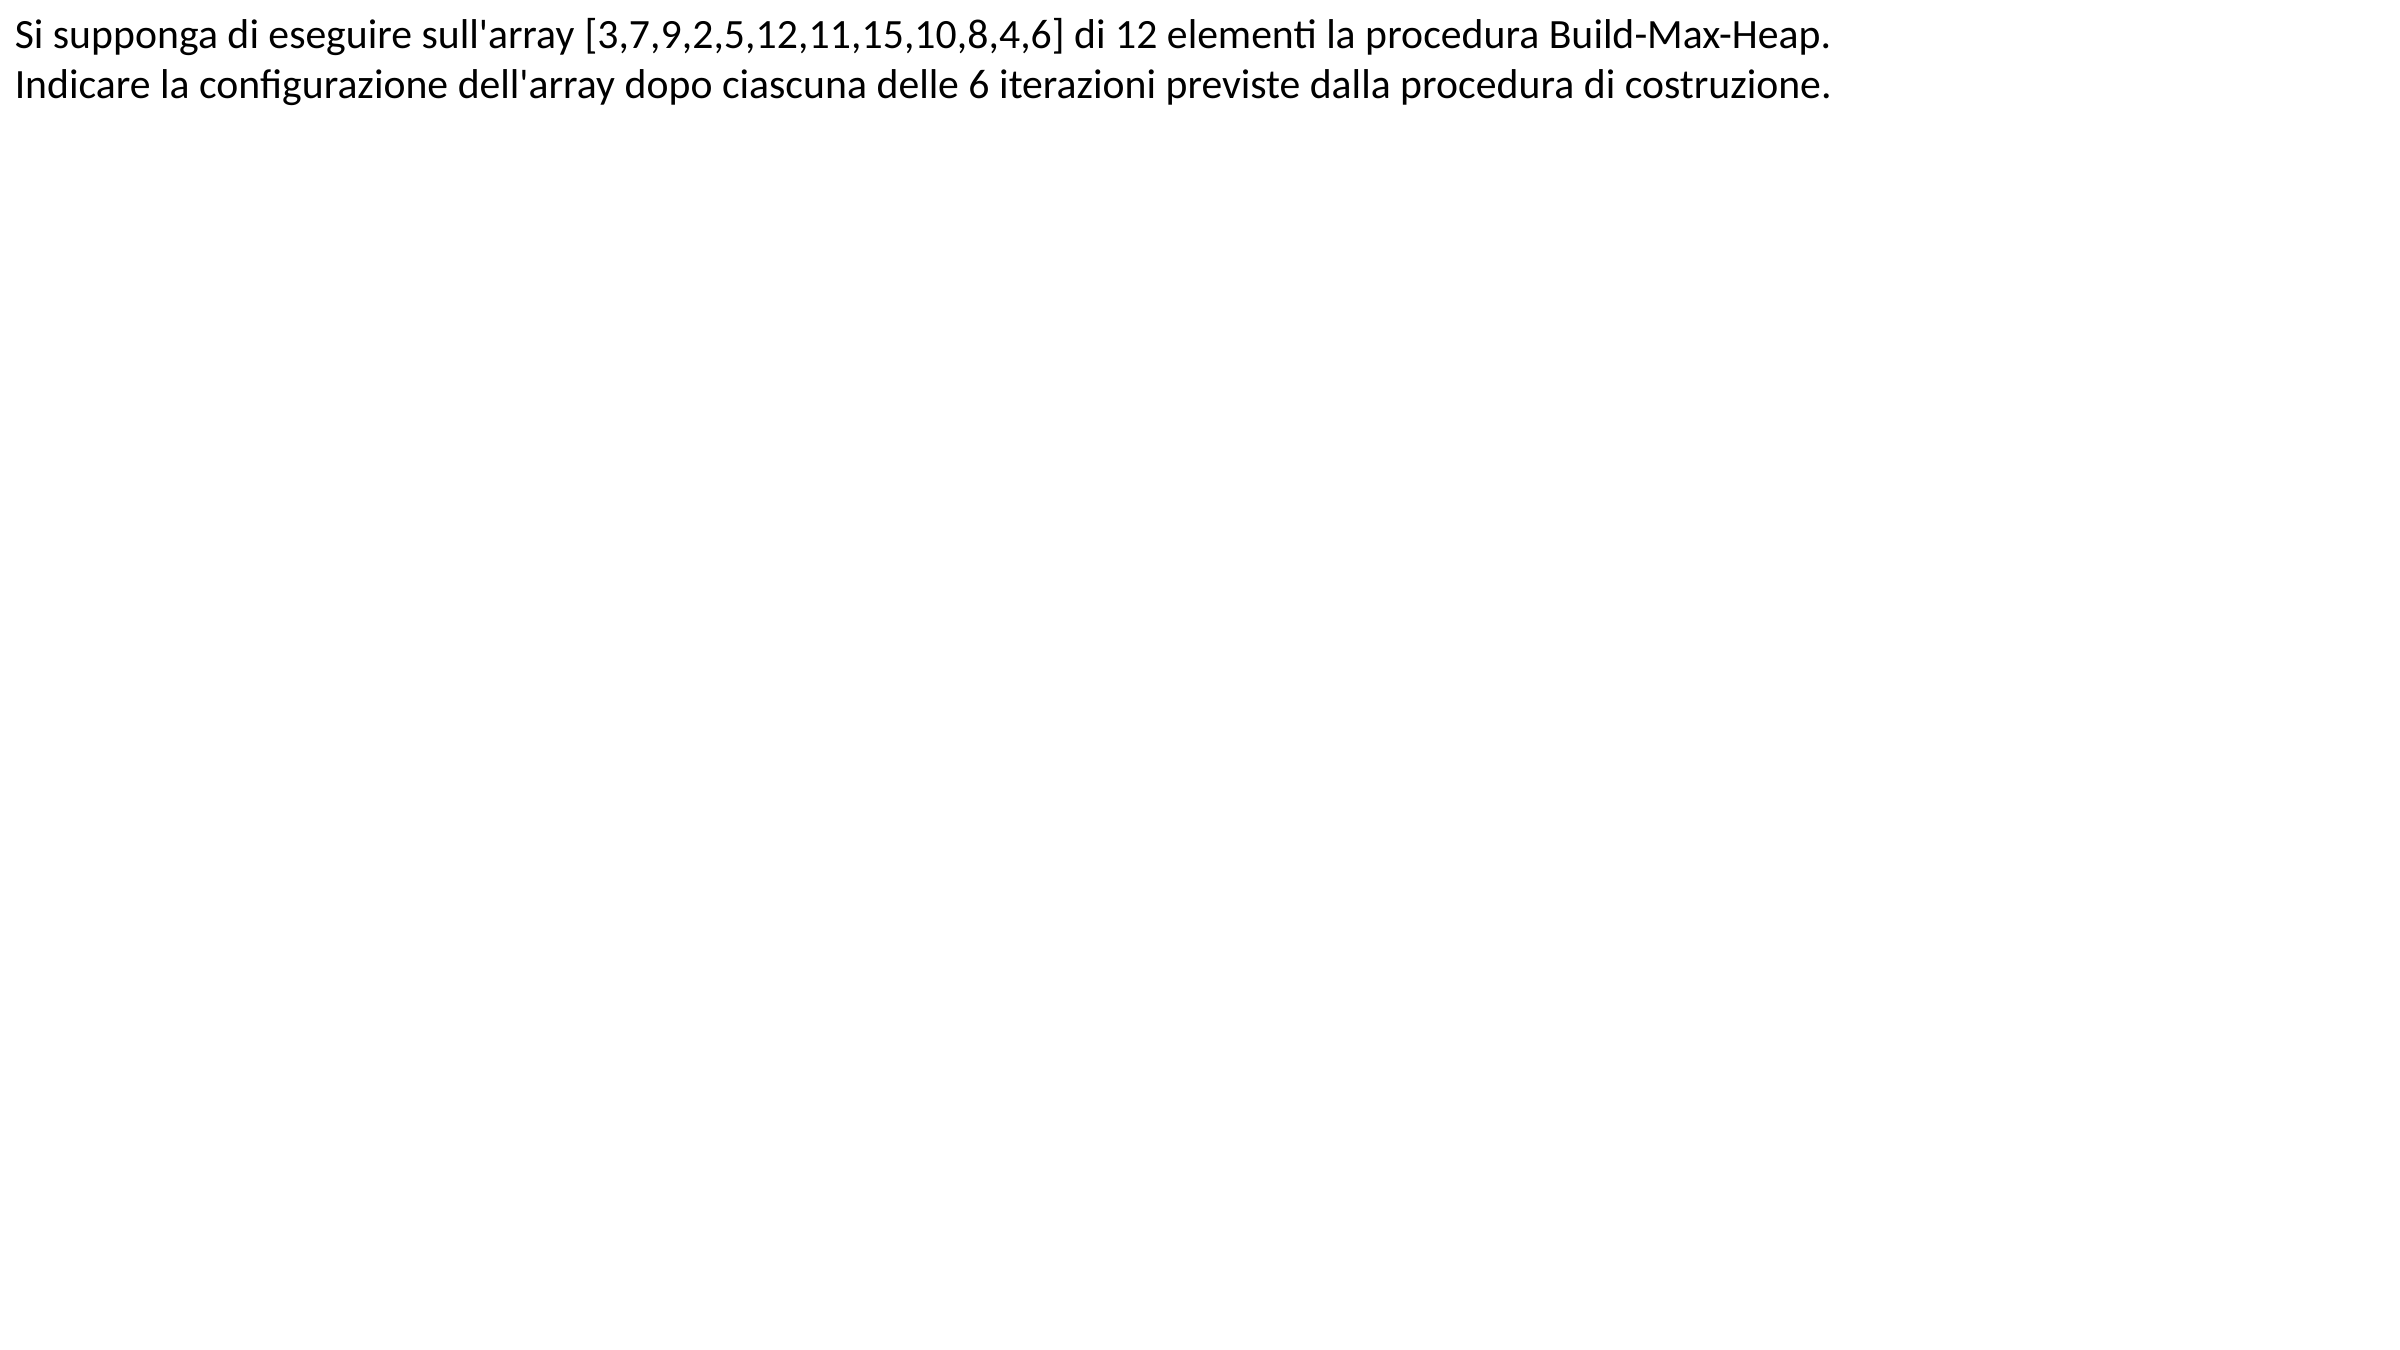

Si supponga di eseguire sull'array [3,7,9,2,5,12,11,15,10,8,4,6] di 12 elementi la procedura Build-Max-Heap.
Indicare la configurazione dell'array dopo ciascuna delle 6 iterazioni previste dalla procedura di costruzione.